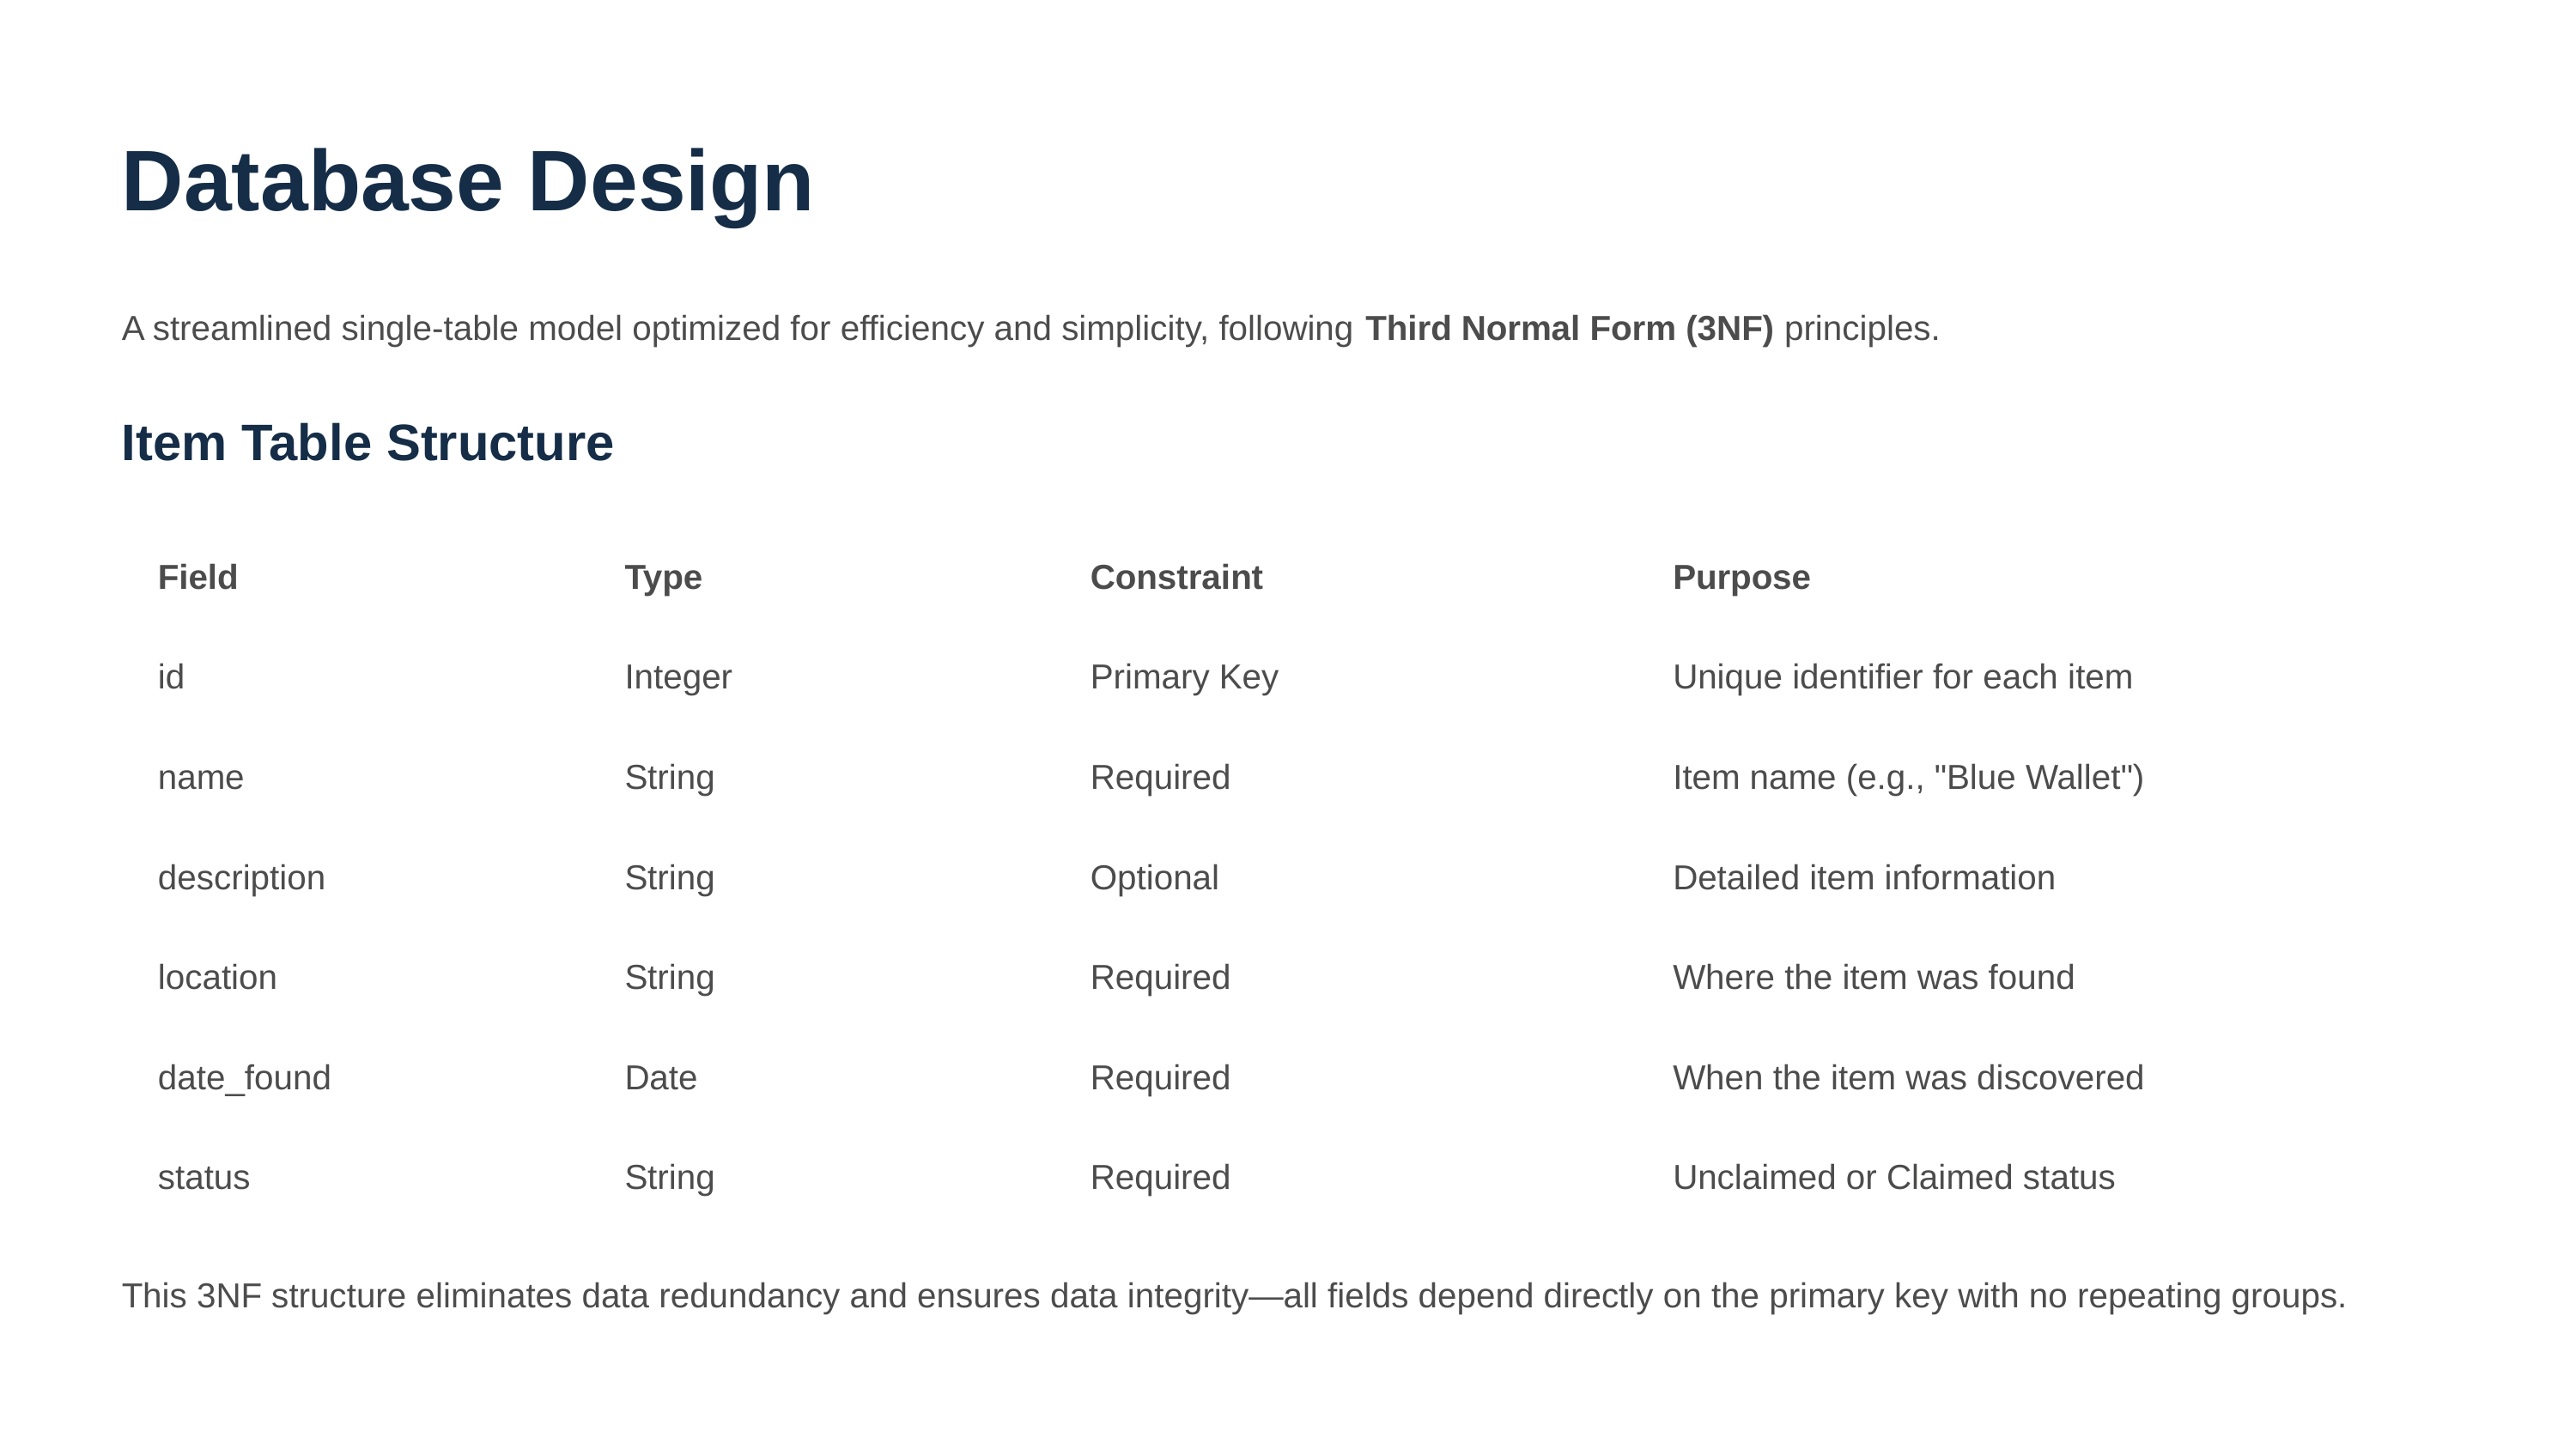

Database Design
A streamlined single-table model optimized for efficiency and simplicity, following Third Normal Form (3NF) principles.
Item Table Structure

Field
Type
Constraint
Purpose

id
Integer
Primary Key
Unique identifier for each item

name
String
Required
Item name (e.g., "Blue Wallet")

description
String
Optional
Detailed item information

location
String
Required
Where the item was found

date_found
Date
Required
When the item was discovered

status
String
Required
Unclaimed or Claimed status
This 3NF structure eliminates data redundancy and ensures data integrity—all fields depend directly on the primary key with no repeating groups.